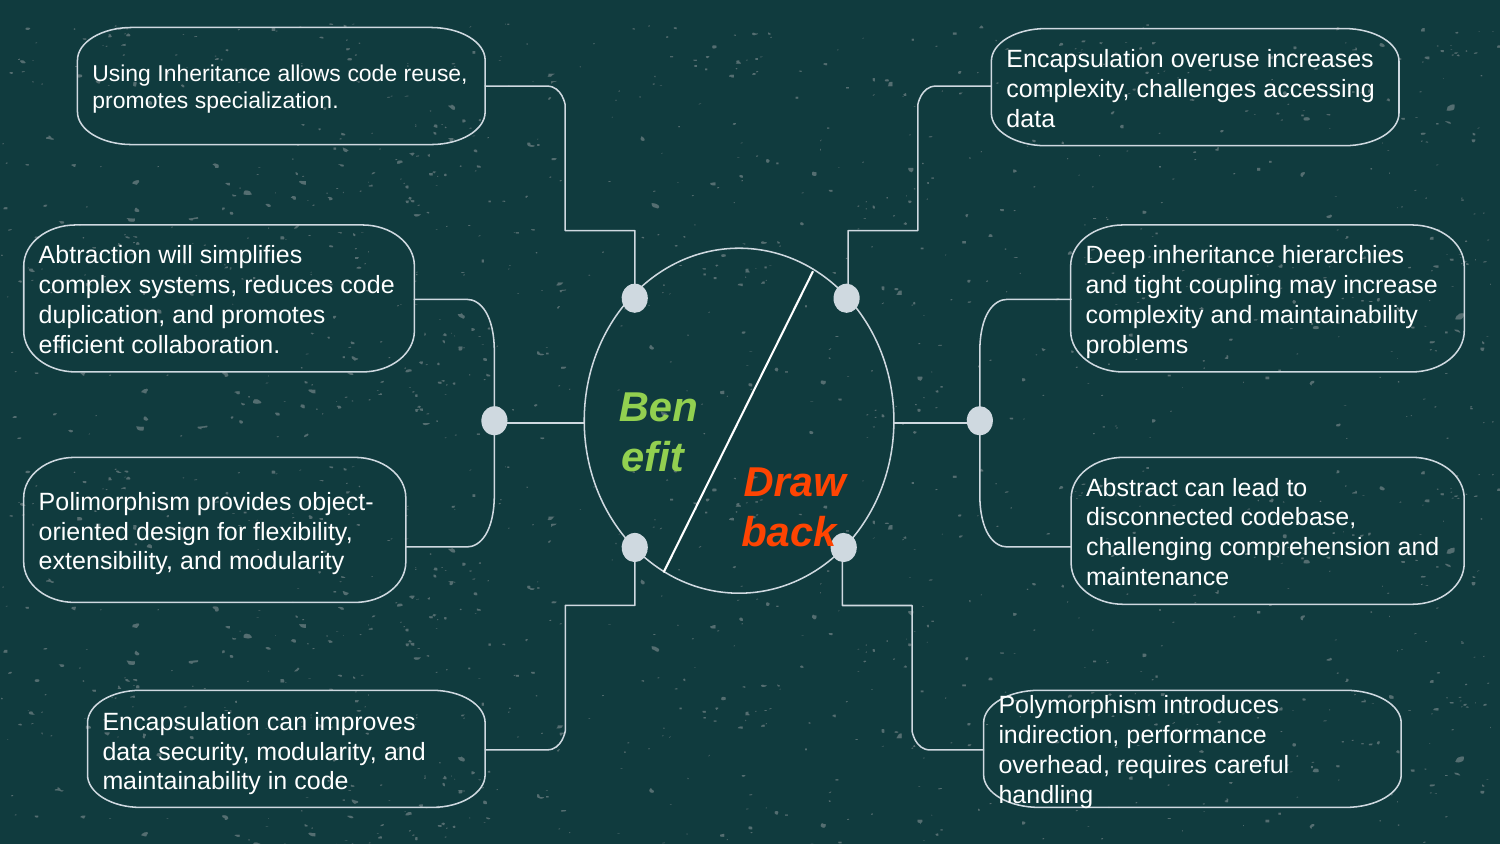

Using Inheritance allows code reuse, promotes specialization.
Encapsulation overuse increases complexity, challenges accessing data

Abtraction will simplifies complex systems, reduces code duplication, and promotes efficient collaboration.
Deep inheritance hierarchies and tight coupling may increase complexity and maintainability
problems

Polimorphism provides object-oriented design for flexibility, extensibility, and modularity
Abstract can lead to disconnected codebase, challenging comprehension and maintenance

Encapsulation can improves data security, modularity, and maintainability in code

Polymorphism introduces  indirection, performance overhead, requires careful     handling
Benefit
Drawback